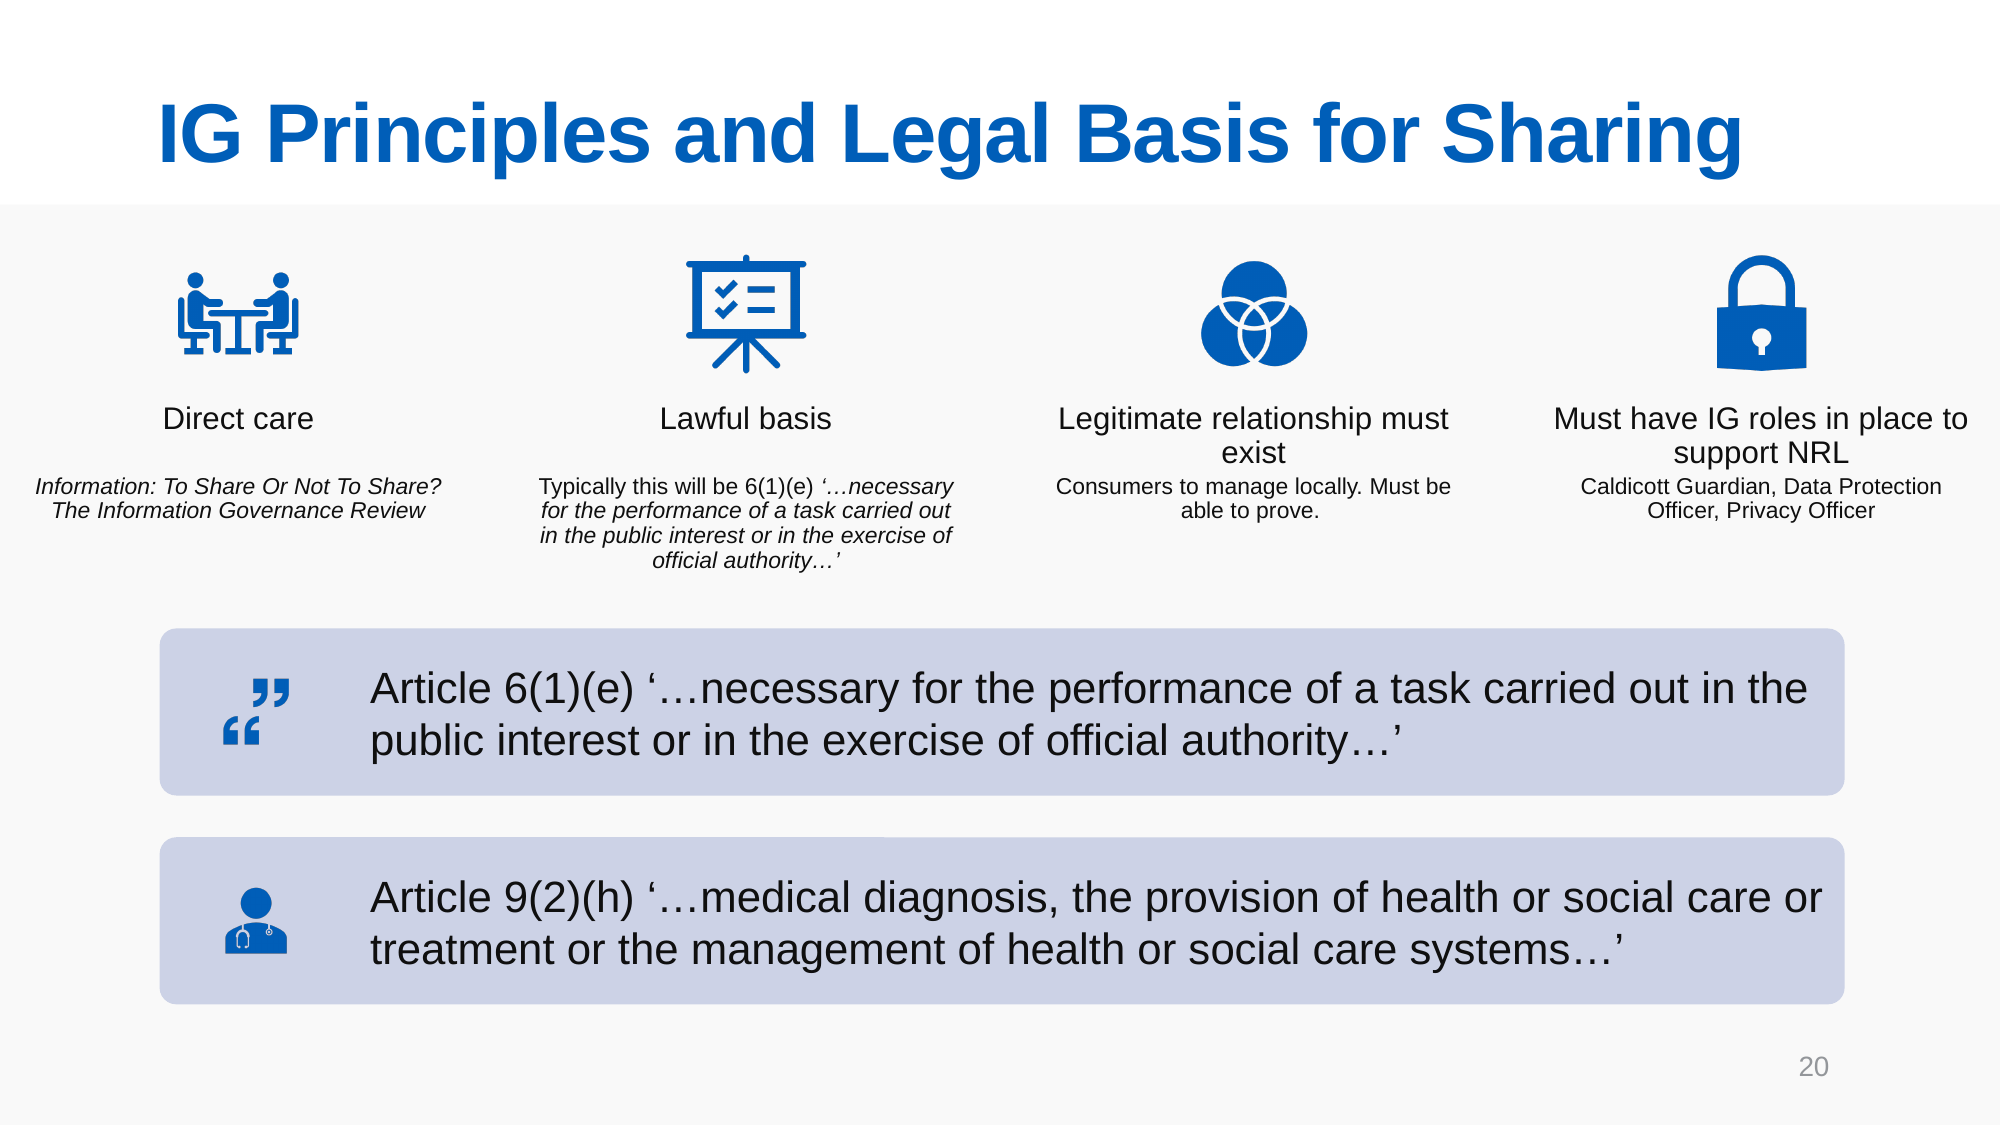

# IG Principles and Legal Basis for Sharing
Direct care
Information: To Share Or Not To Share? The Information Governance Review
Lawful basis
Typically this will be 6(1)(e) ‘…necessary for the performance of a task carried out in the public interest or in the exercise of official authority…’
Legitimate relationship must exist
Consumers to manage locally. Must be able to prove.
Must have IG roles in place to support NRL
Caldicott Guardian, Data Protection Officer, Privacy Officer
Article 6(1)(e) ‘…necessary for the performance of a task carried out in the public interest or in the exercise of official authority…’
Article 9(2)(h) ‘…medical diagnosis, the provision of health or social care or treatment or the management of health or social care systems…’
20